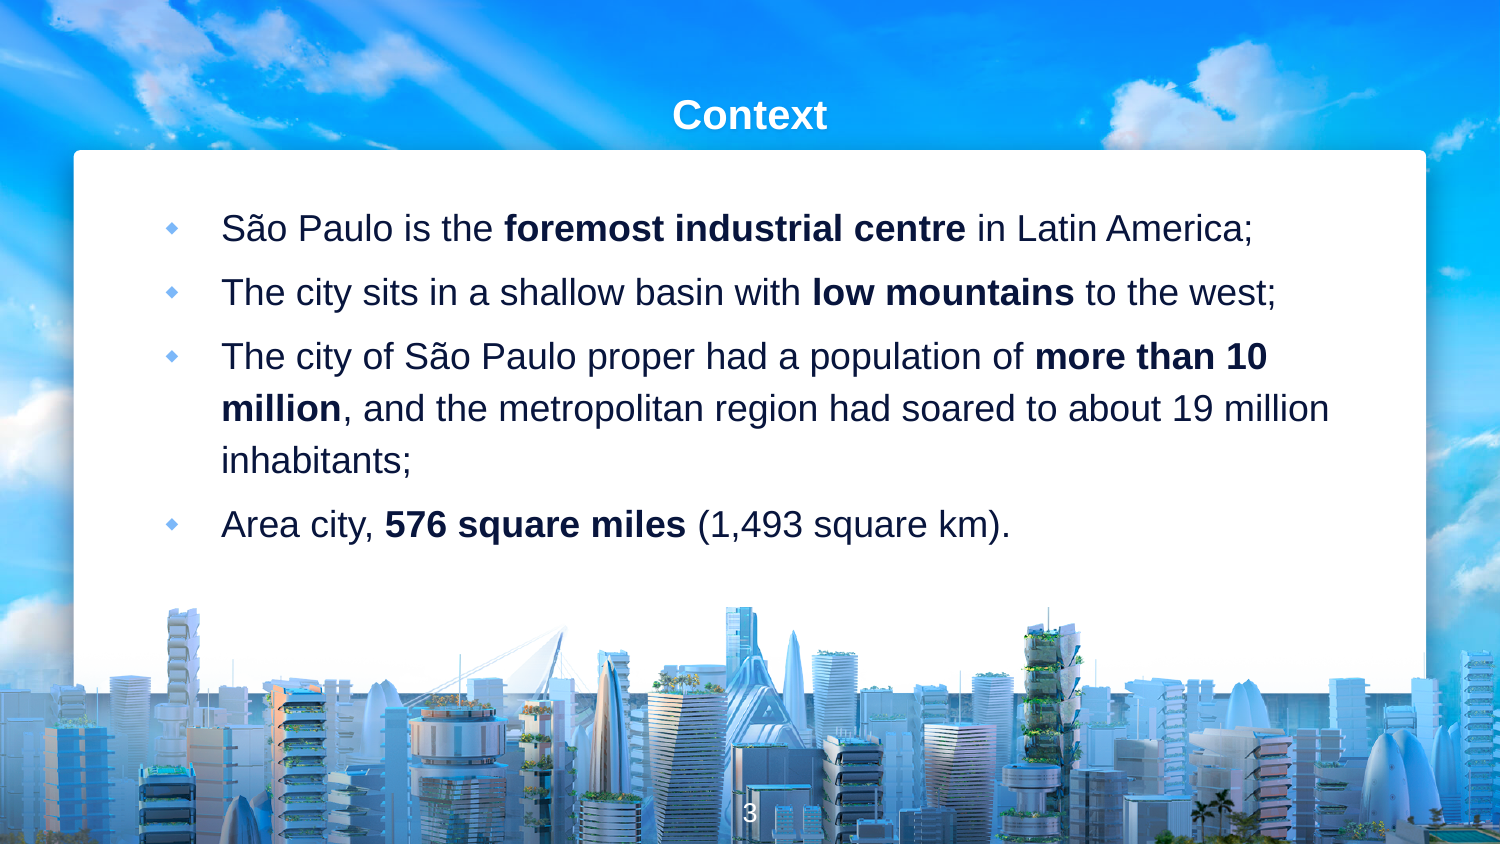

# Context
São Paulo is the foremost industrial centre in Latin America;
The city sits in a shallow basin with low mountains to the west;
The city of São Paulo proper had a population of more than 10 million, and the metropolitan region had soared to about 19 million inhabitants;
Area city, 576 square miles (1,493 square km).

3